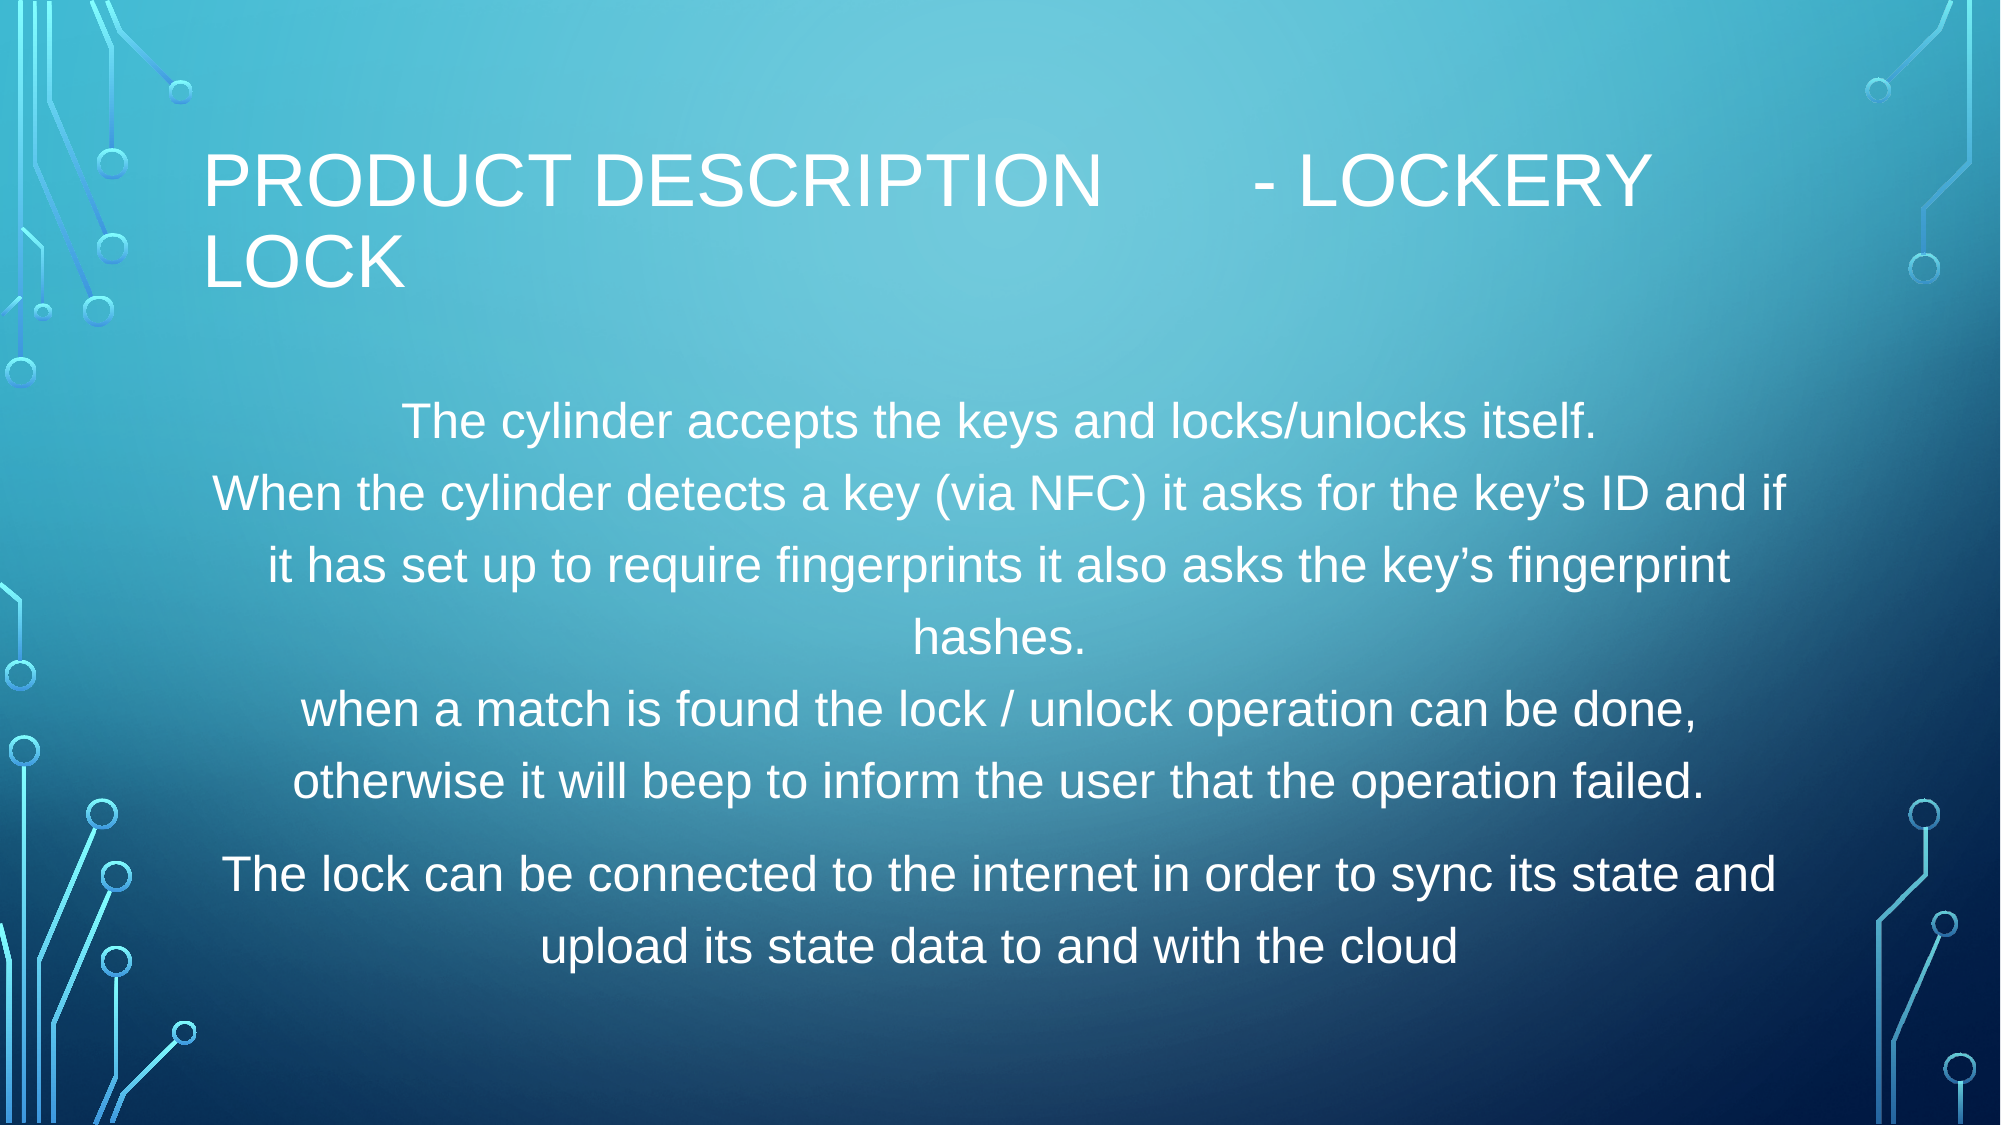

# Product Description	- Lockery lock
The cylinder accepts the keys and locks/unlocks itself.
When the cylinder detects a key (via NFC) it asks for the key’s ID and if it has set up to require fingerprints it also asks the key’s fingerprint hashes.
when a match is found the lock / unlock operation can be done, otherwise it will beep to inform the user that the operation failed.
The lock can be connected to the internet in order to sync its state and upload its state data to and with the cloud